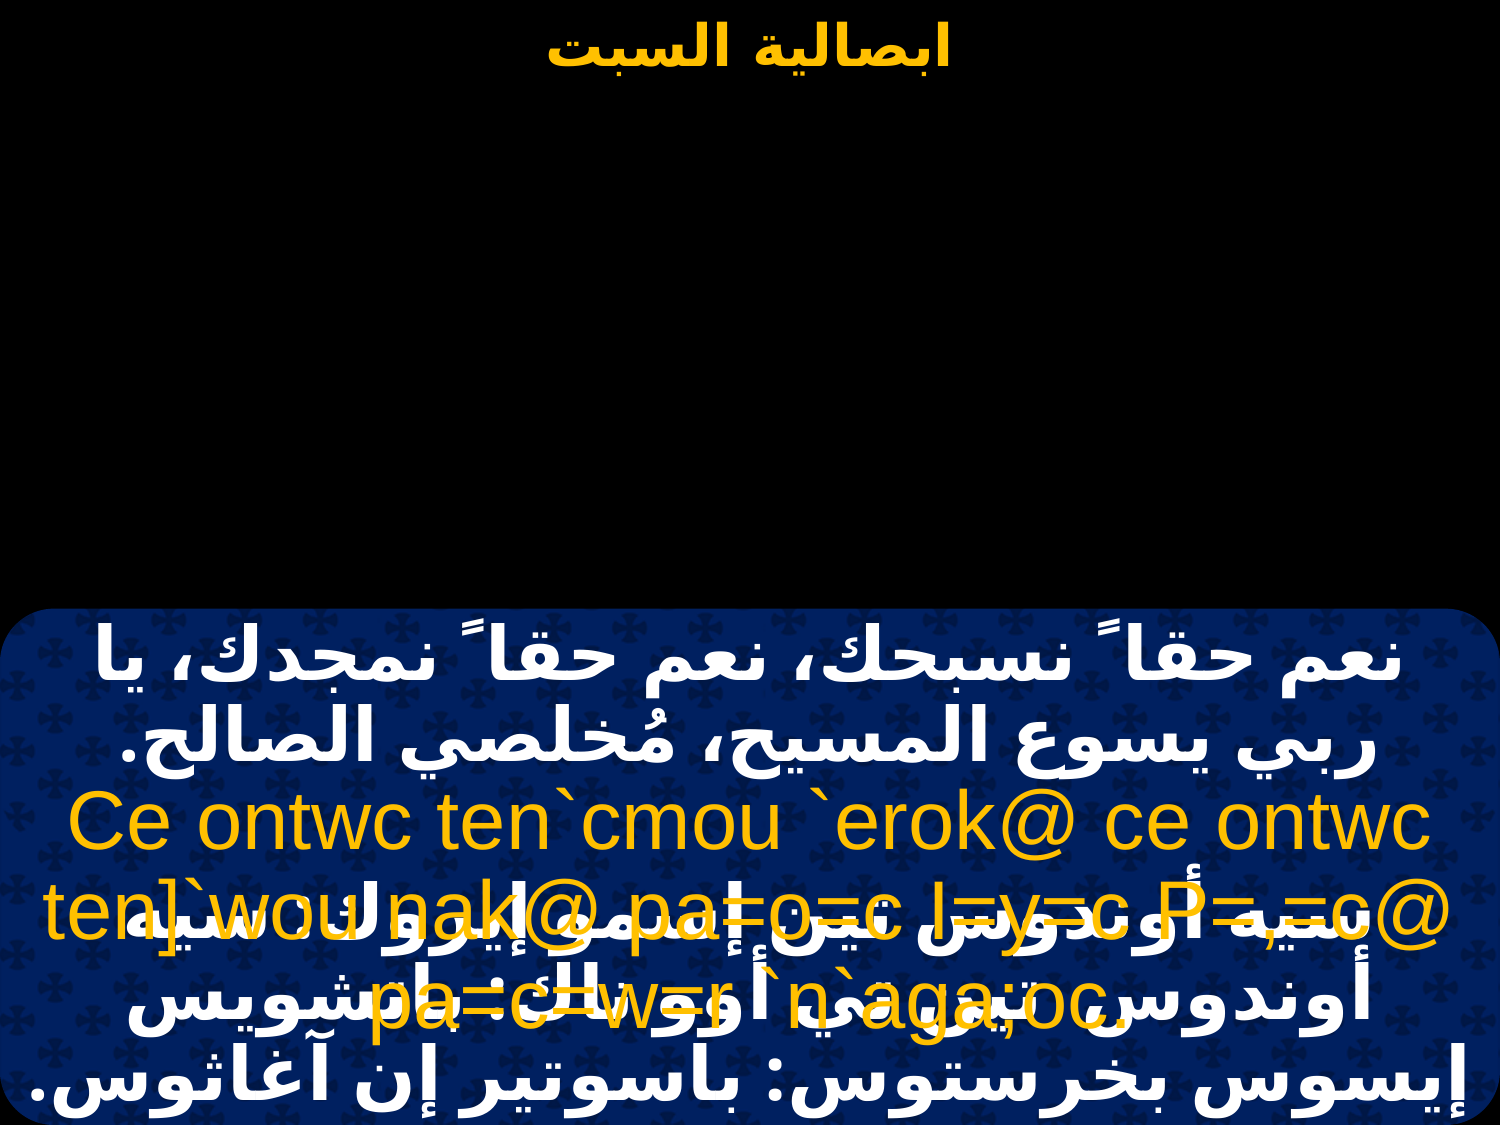

#
نعم حقا ً نسبحك، نعم حقا ً نمجدك، يا ربي يسوع المسيح، مُخلصي الصالح.
Ce ontwc ten`cmou `erok@ ce ontwc ten]`wou nak@ pa=o=c I=y=c P=,=c@ pa=c=w=r `n`aga;oc.
سيه أوندوس تين إسمو إيروك: سيه أوندوس  تين تي أوو ناك: باتشويس إيسوس بخرستوس: باسوتير إن آغاثوس.